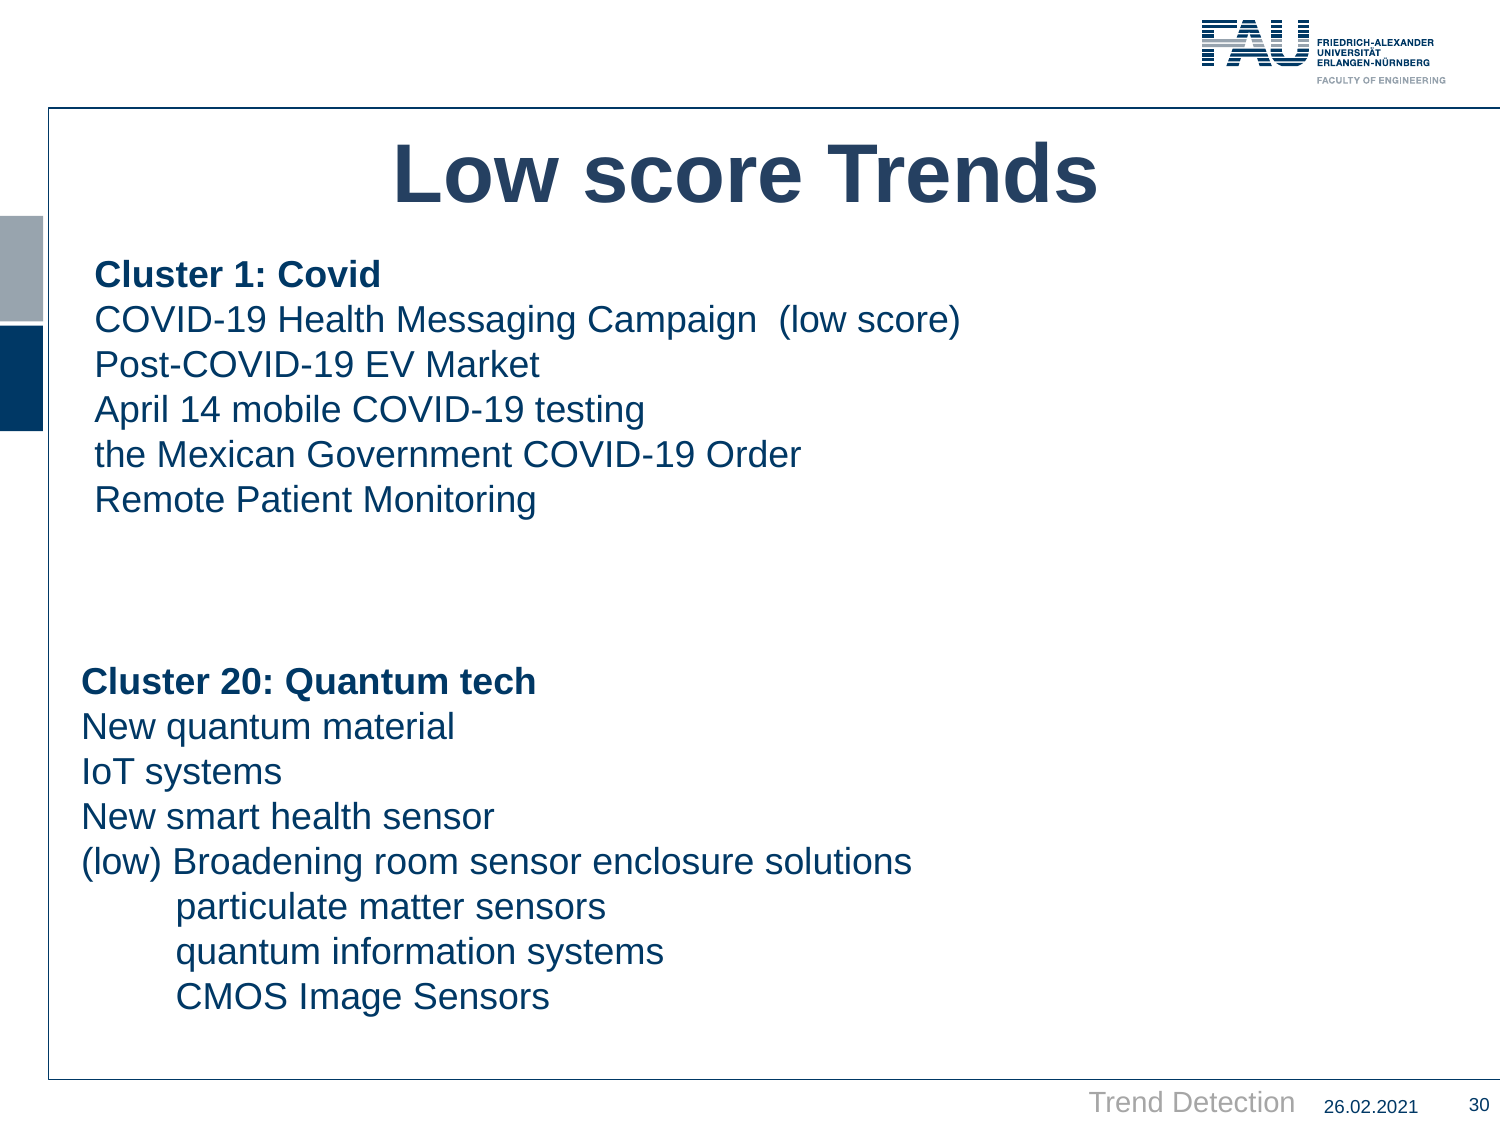

# Low score Trends
Cluster 1: Covid
COVID-19 Health Messaging Campaign  (low score)
Post-COVID-19 EV Market
April 14 mobile COVID-19 testing
the Mexican Government COVID-19 Order
Remote Patient Monitoring
Cluster 20: Quantum tech
New quantum material
IoT systems
New smart health sensor
(low) Broadening room sensor enclosure solutions
         particulate matter sensors
         quantum information systems
         CMOS Image Sensors

30
26.02.2021